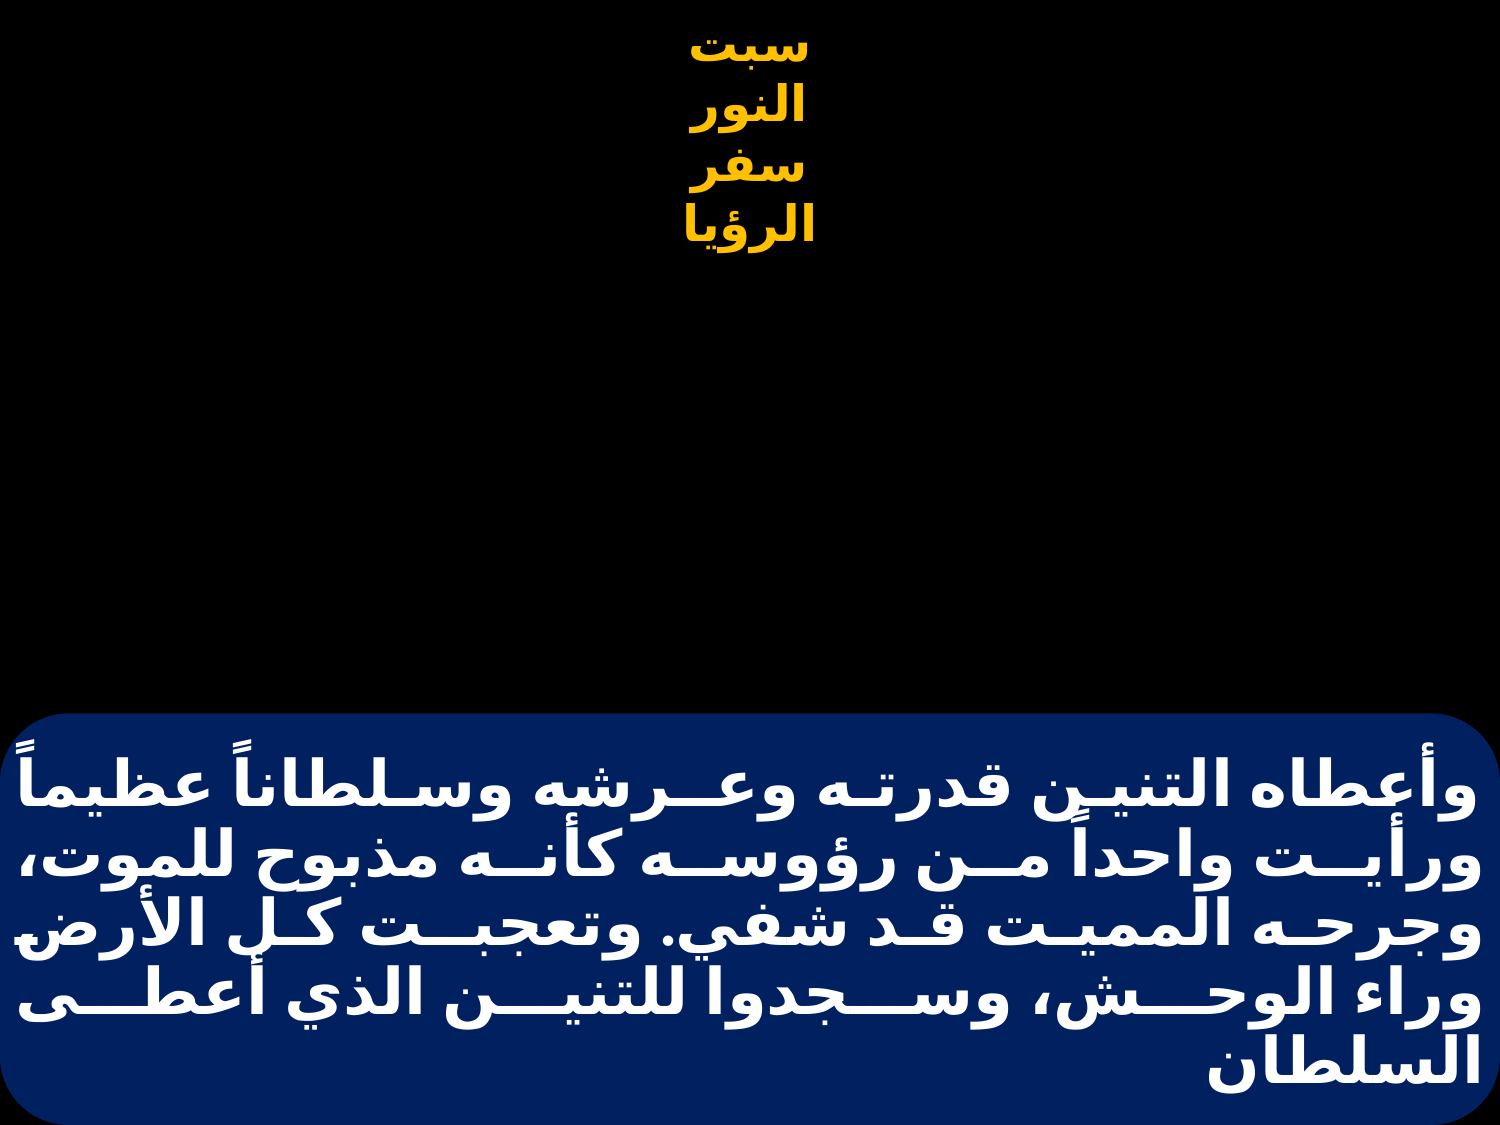

# وأعطاه التنين قدرته وعـرشه وسلطاناً عظيماً ورأيت واحداً من رؤوسه كأنه مذبوح للموت، وجرحه المميت قد شفي. وتعجبـت كل الأرض وراء الوحش، وسجدوا للتنين الذي أعطى السلطان